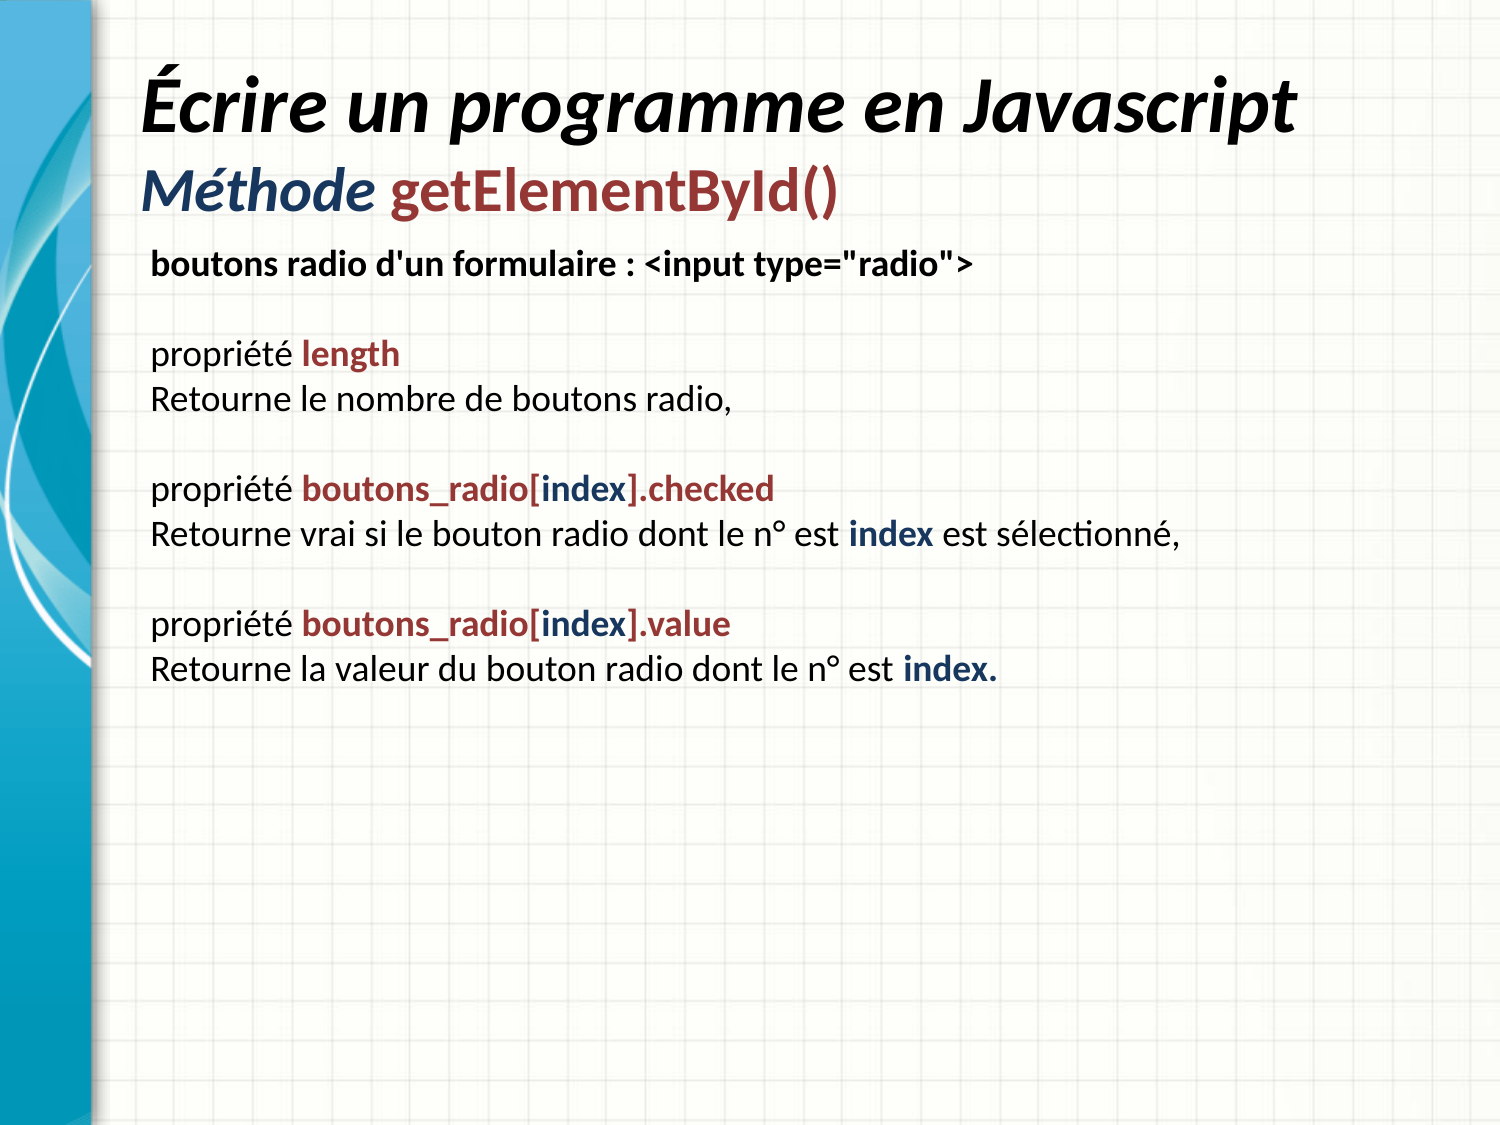

# Écrire un programme en Javascript Méthode getElementById()
boutons radio d'un formulaire : <input type="radio">

propriété length
Retourne le nombre de boutons radio,

propriété boutons_radio[index].checked
Retourne vrai si le bouton radio dont le n° est index est sélectionné,

propriété boutons_radio[index].value
Retourne la valeur du bouton radio dont le n° est index.